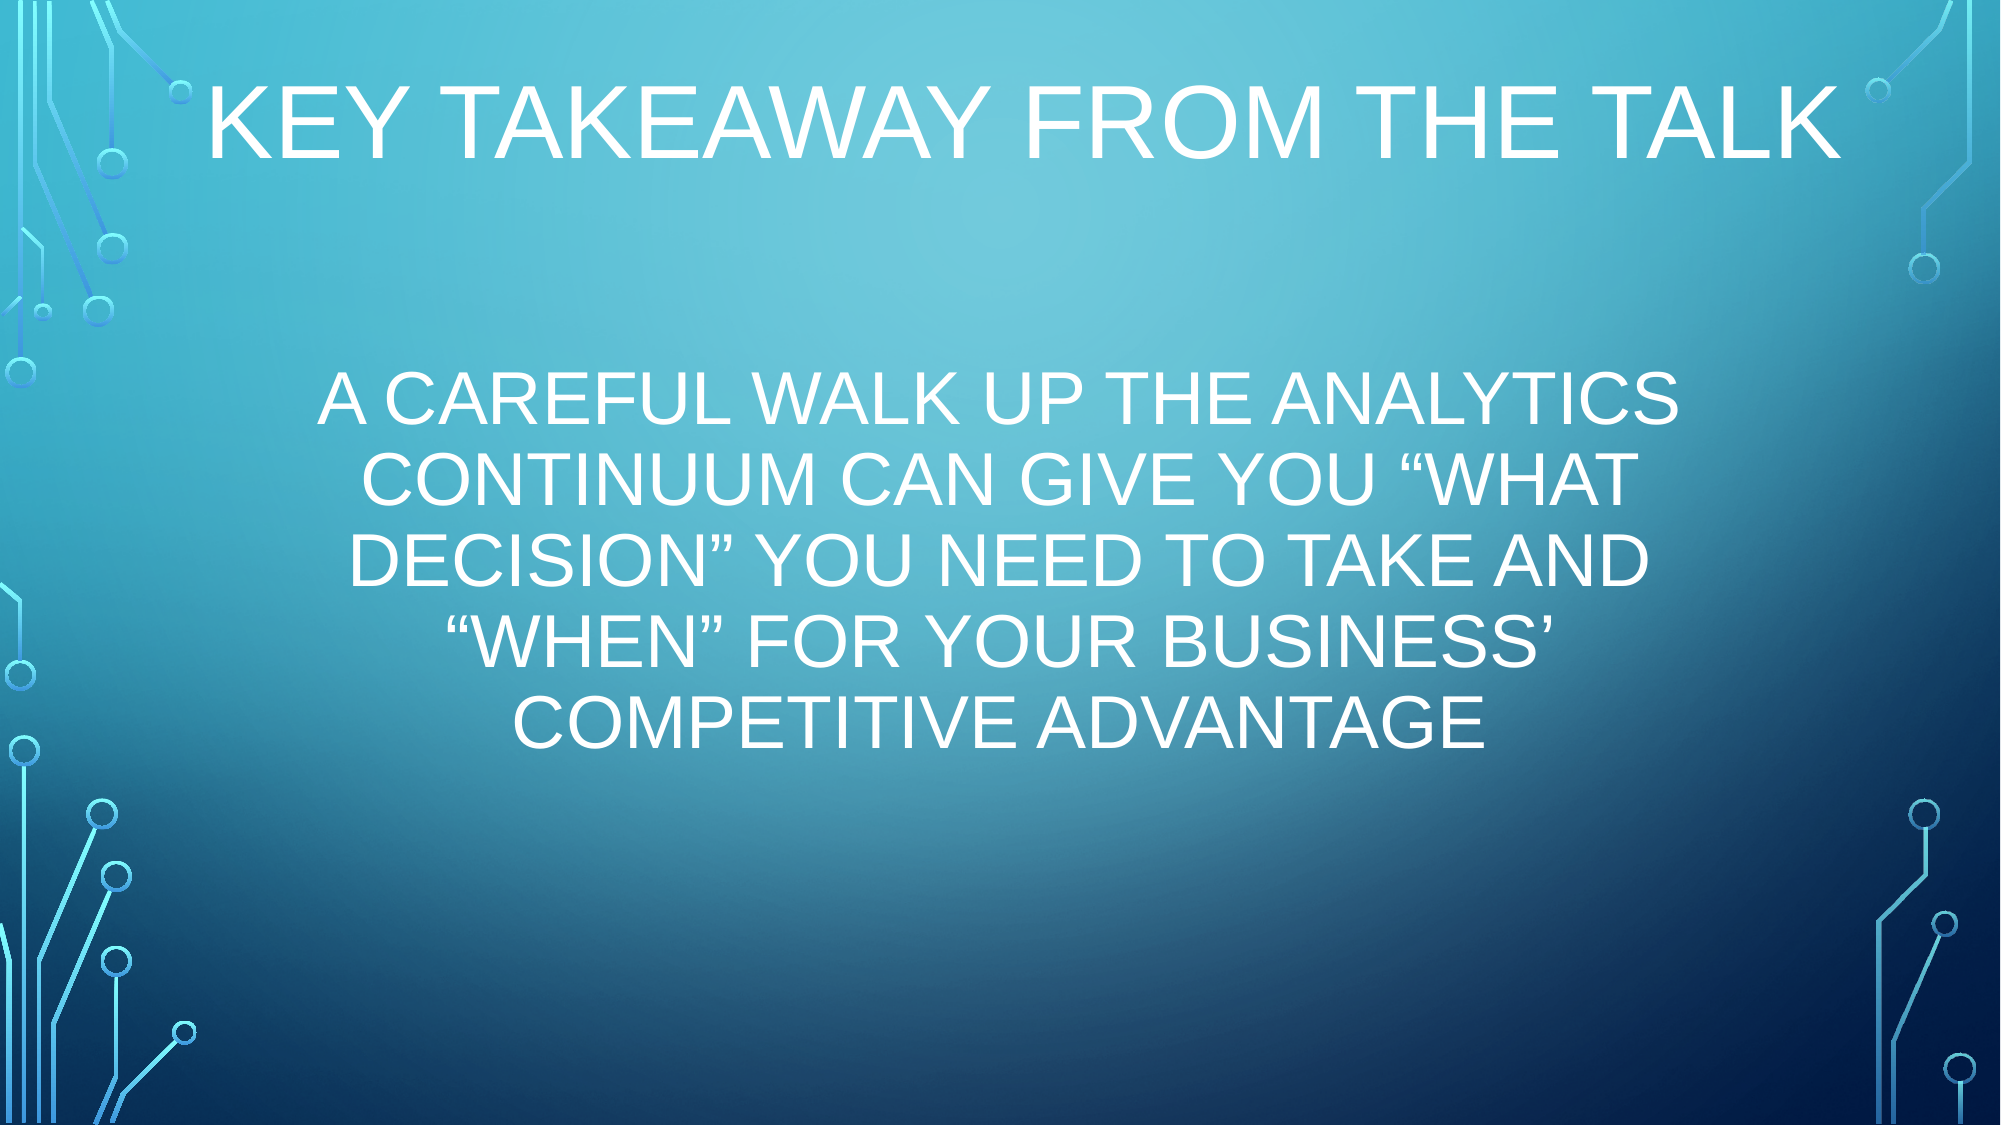

KEY TAKEAWAY FROM THE TALK
# A CAREFUL WALK UP THE ANALYTICS CONTINUUM CAN GIVE YOU “WHAT DECISION” YOU NEED TO TAKE AND “WHEN” FOR YOUR BUSINESS’ COMPETITIVE ADVANTAGE